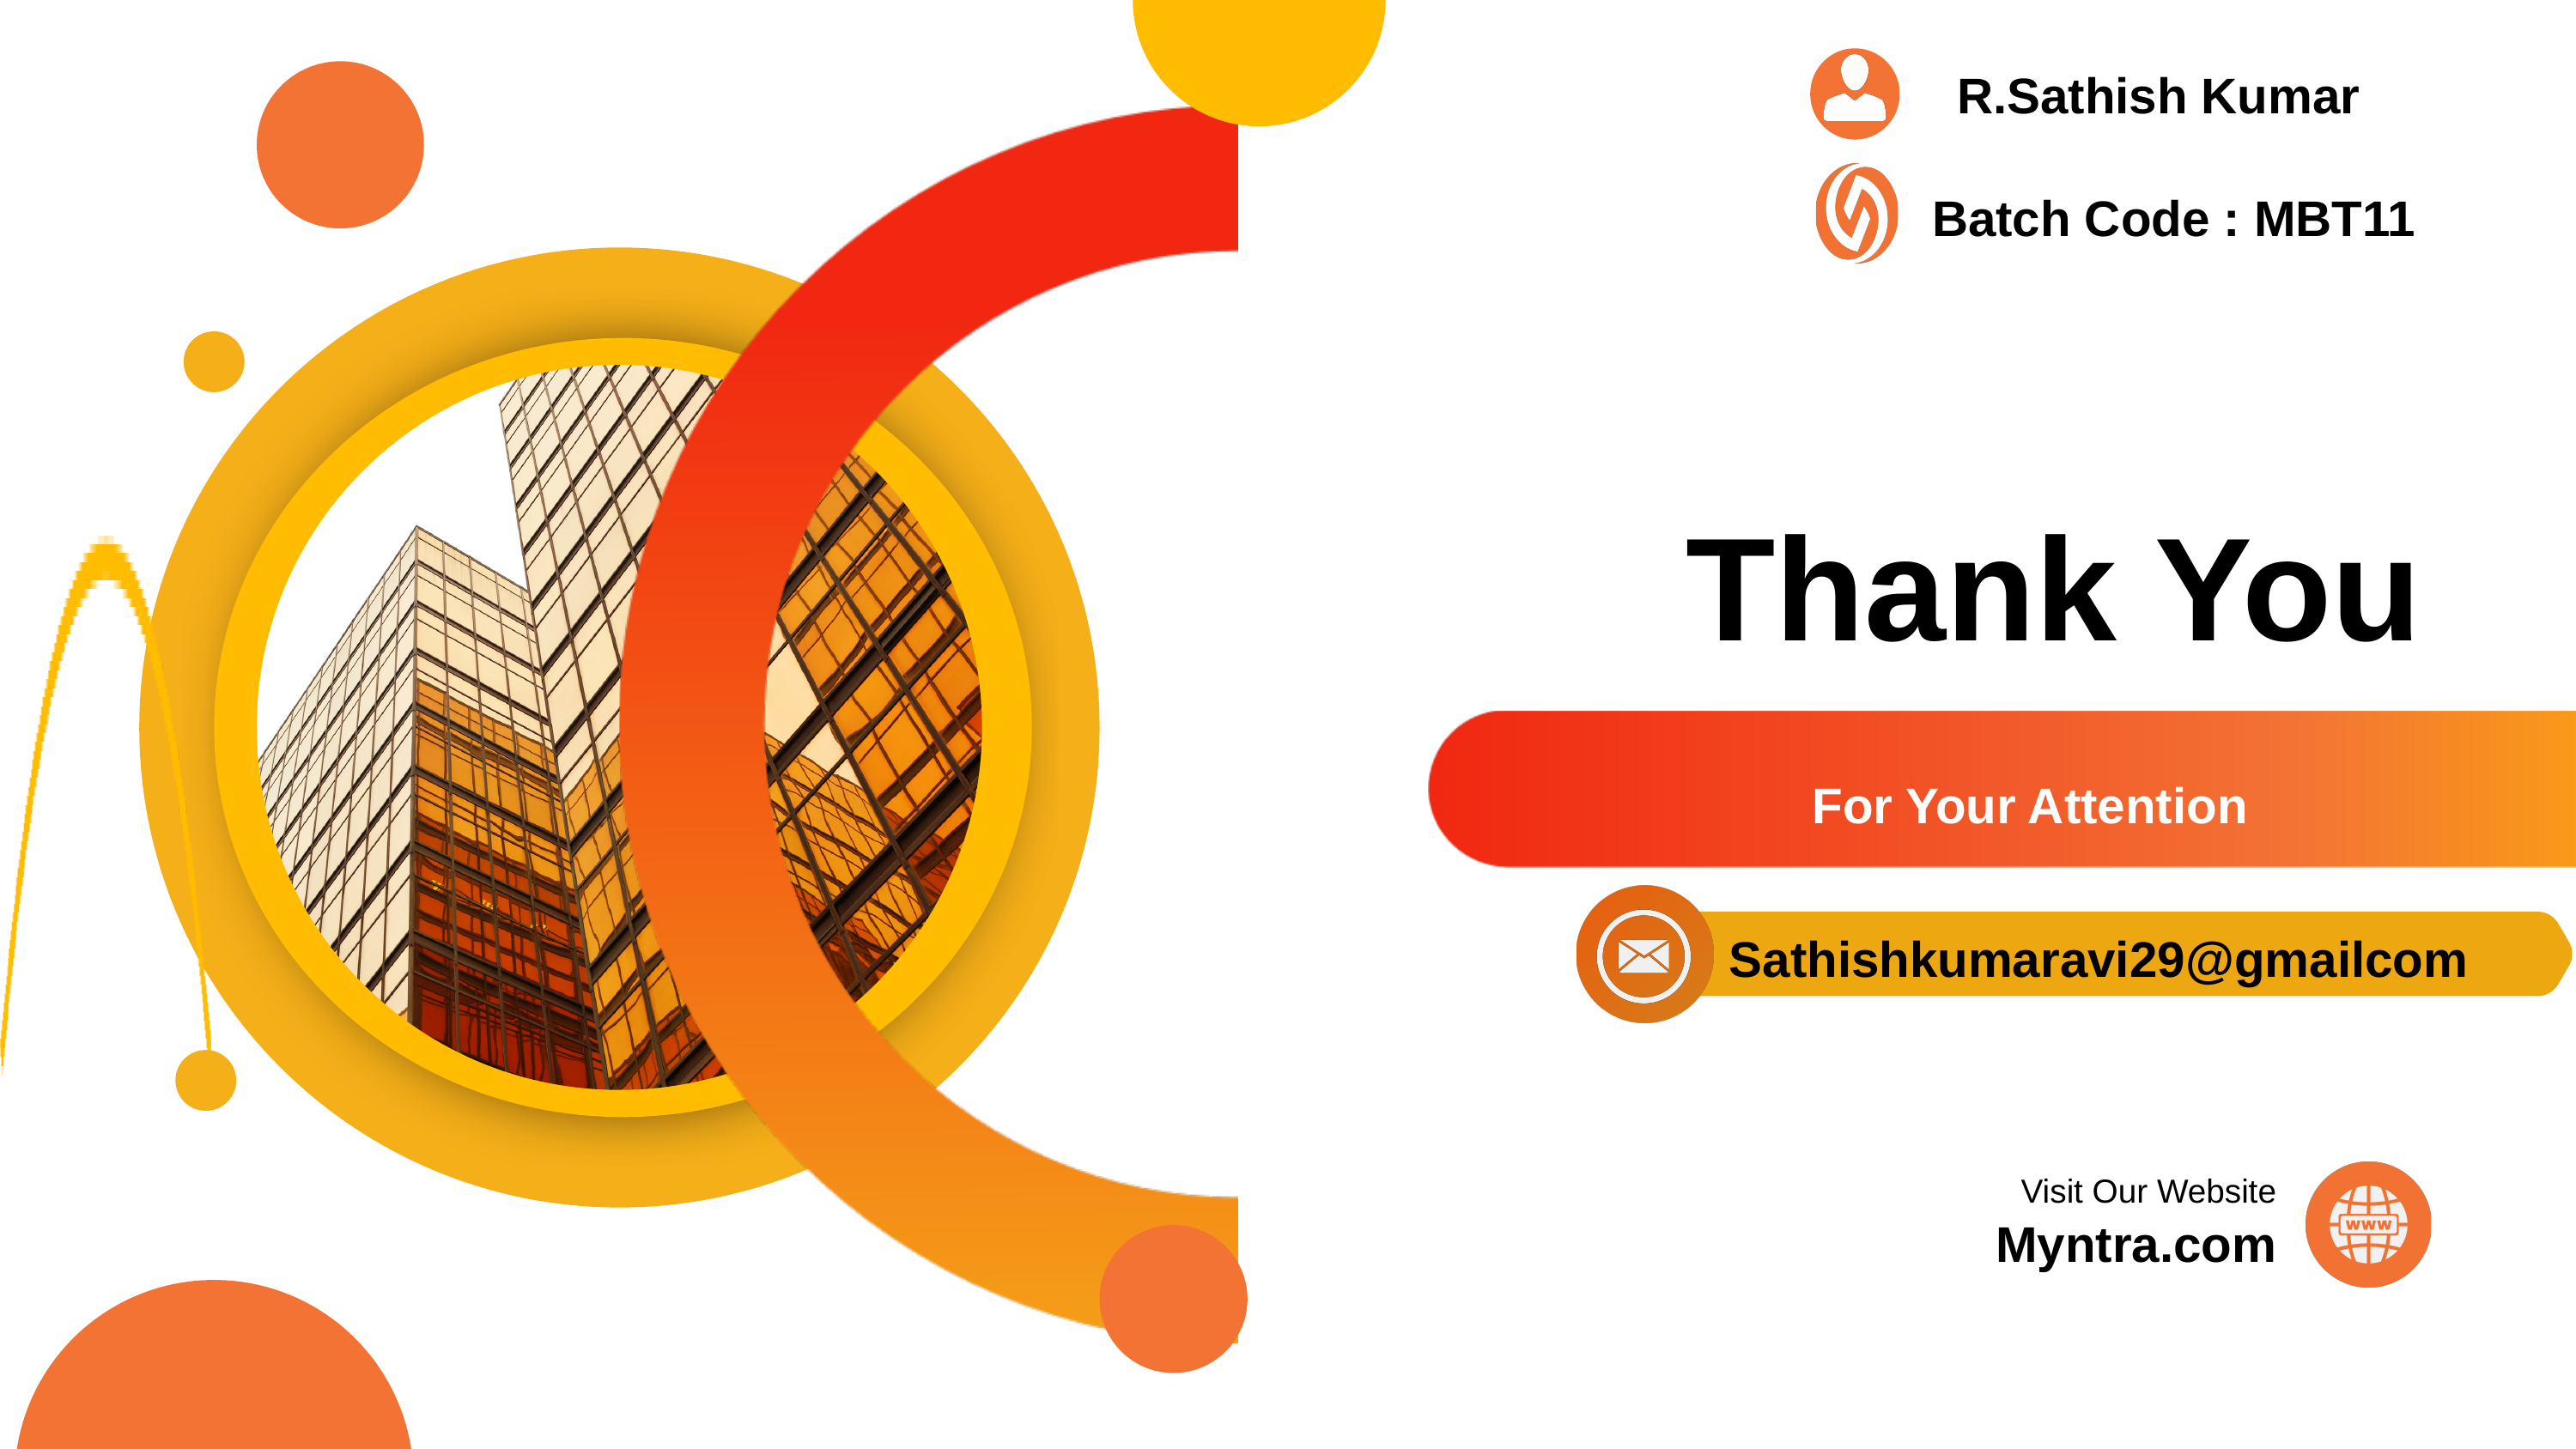

R.Sathish Kumar

Batch Code : MBT11

Thank You

For Your Attention

Sathishkumaravi29@gmailcom

Visit Our Website
Myntra.com